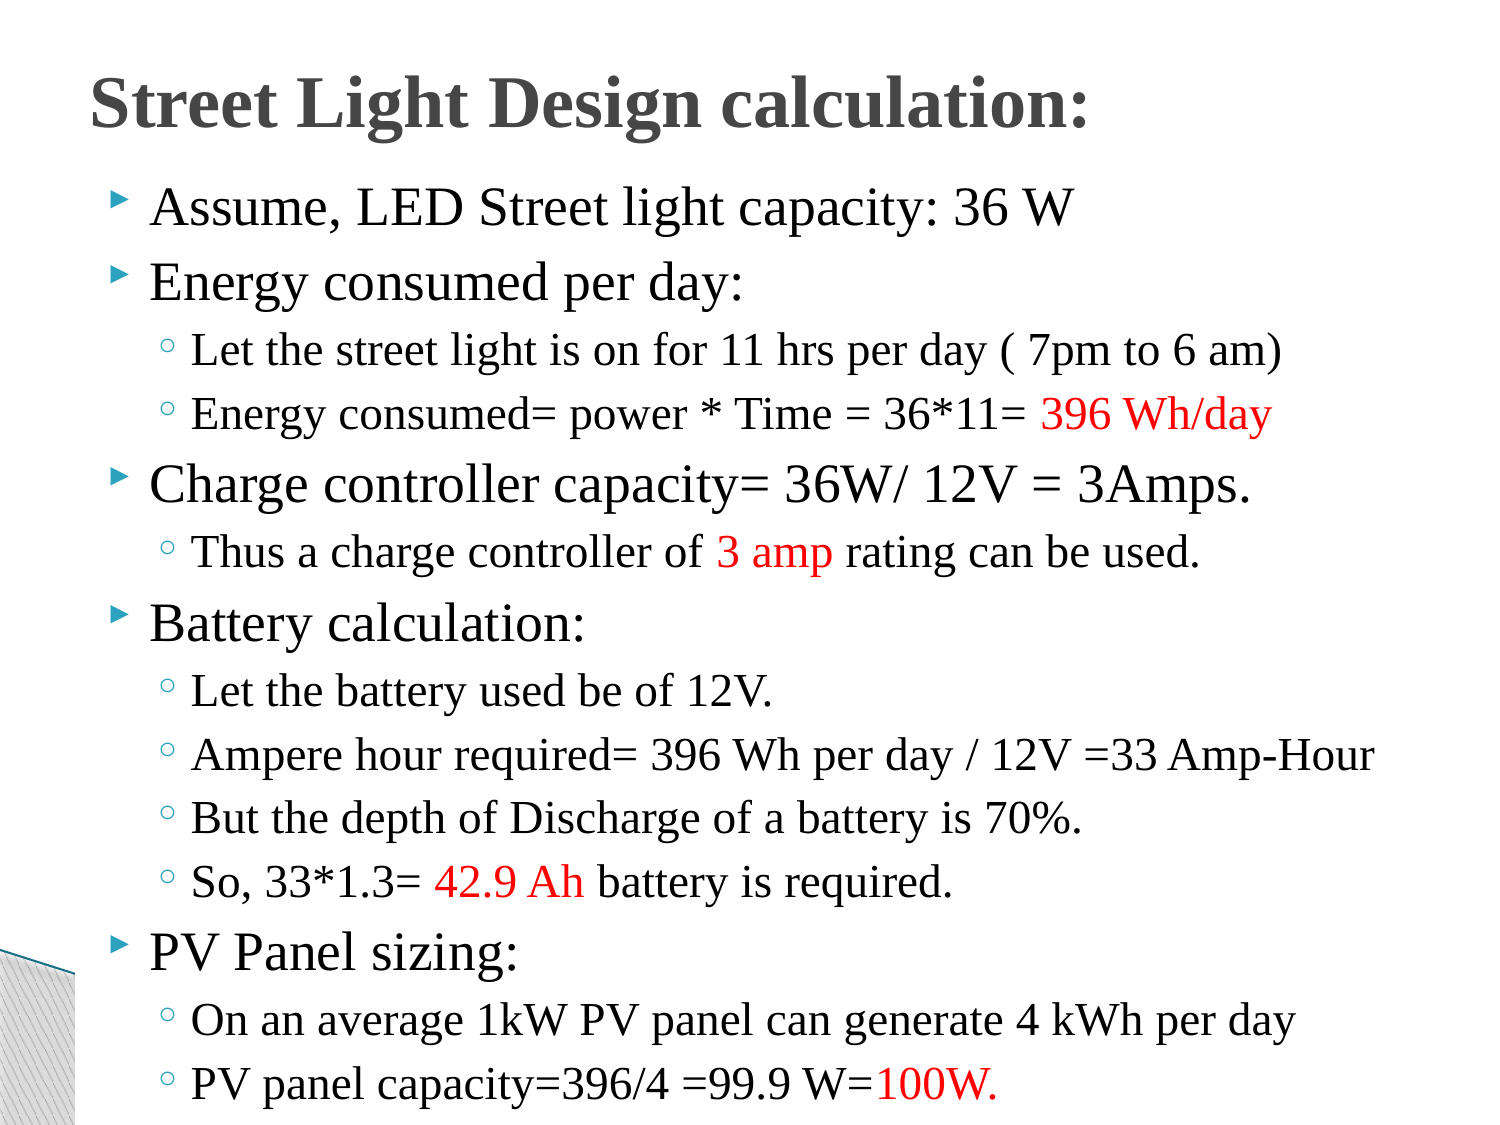

# Street Light Design calculation:
Assume, LED Street light capacity: 36 W
Energy consumed per day:
Let the street light is on for 11 hrs per day ( 7pm to 6 am)
Energy consumed= power * Time = 36*11= 396 Wh/day
Charge controller capacity= 36W/ 12V = 3Amps.
Thus a charge controller of 3 amp rating can be used.
Battery calculation:
Let the battery used be of 12V.
Ampere hour required= 396 Wh per day / 12V =33 Amp-Hour
But the depth of Discharge of a battery is 70%.
So, 33*1.3= 42.9 Ah battery is required.
PV Panel sizing:
On an average 1kW PV panel can generate 4 kWh per day
PV panel capacity=396/4 =99.9 W=100W.